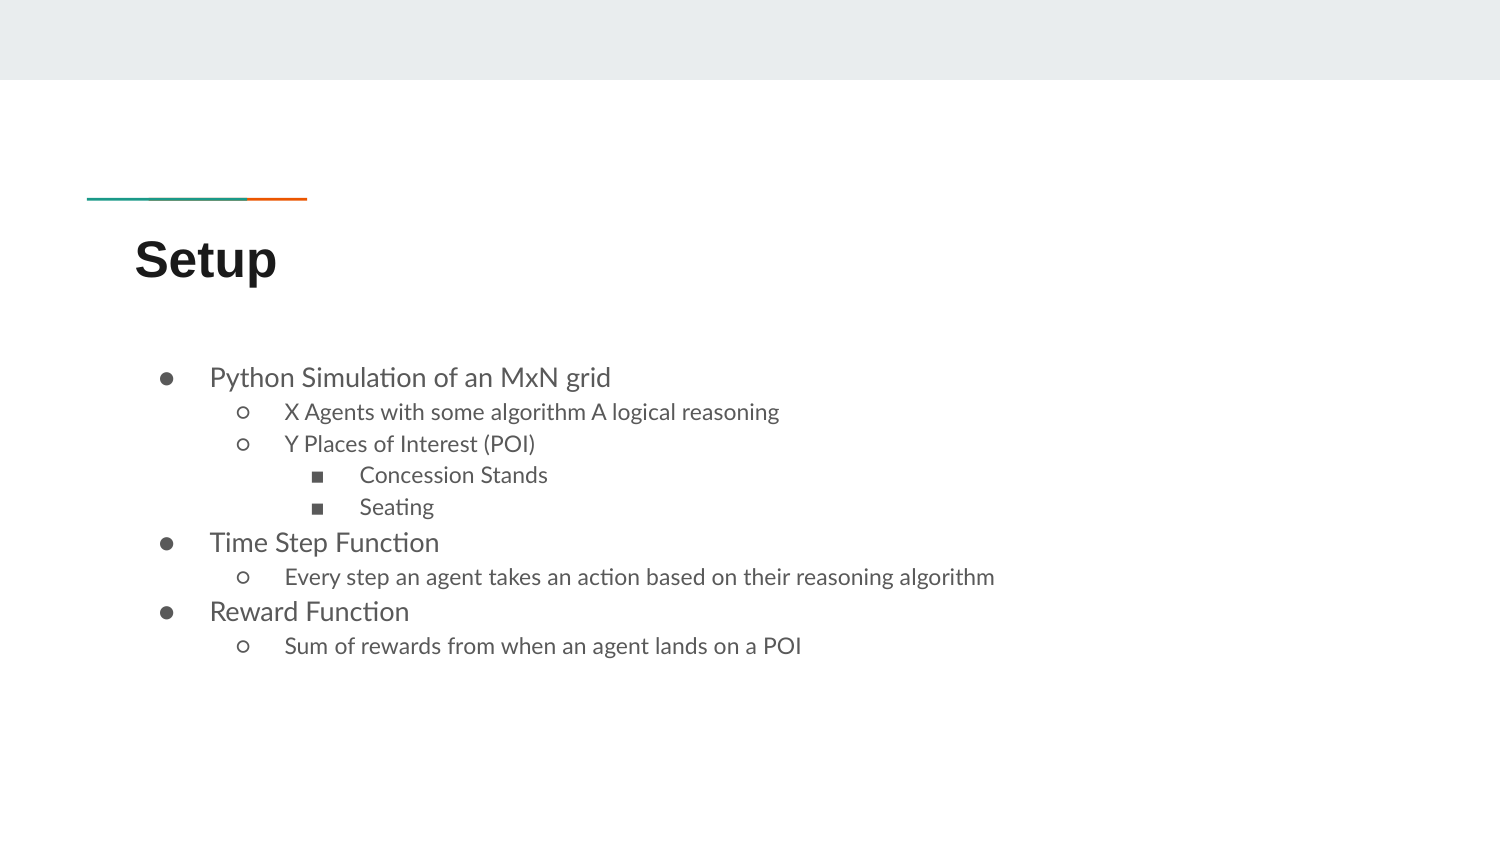

# Setup
Python Simulation of an MxN grid
X Agents with some algorithm A logical reasoning
Y Places of Interest (POI)
Concession Stands
Seating
Time Step Function
Every step an agent takes an action based on their reasoning algorithm
Reward Function
Sum of rewards from when an agent lands on a POI